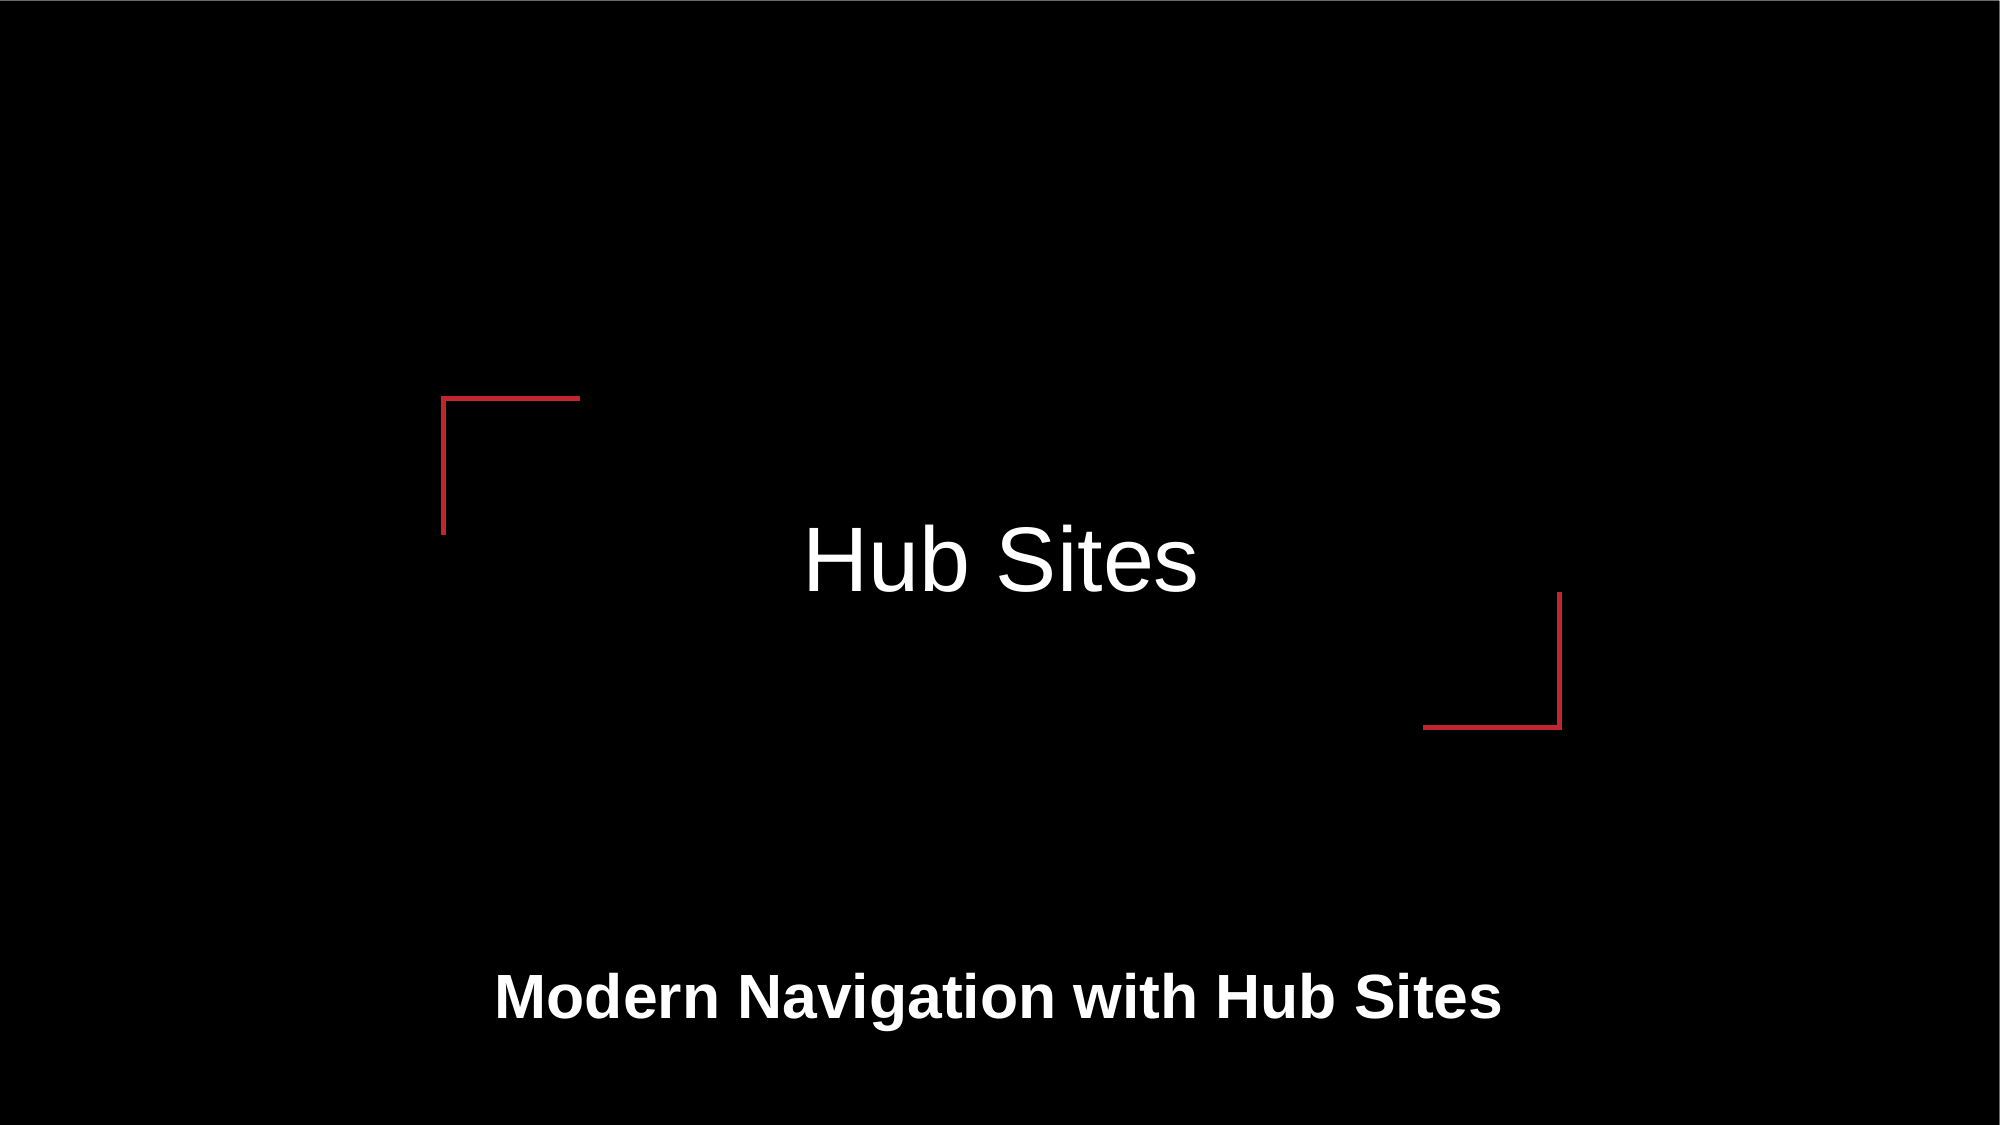

# Hub Sites
Modern Navigation with Hub Sites